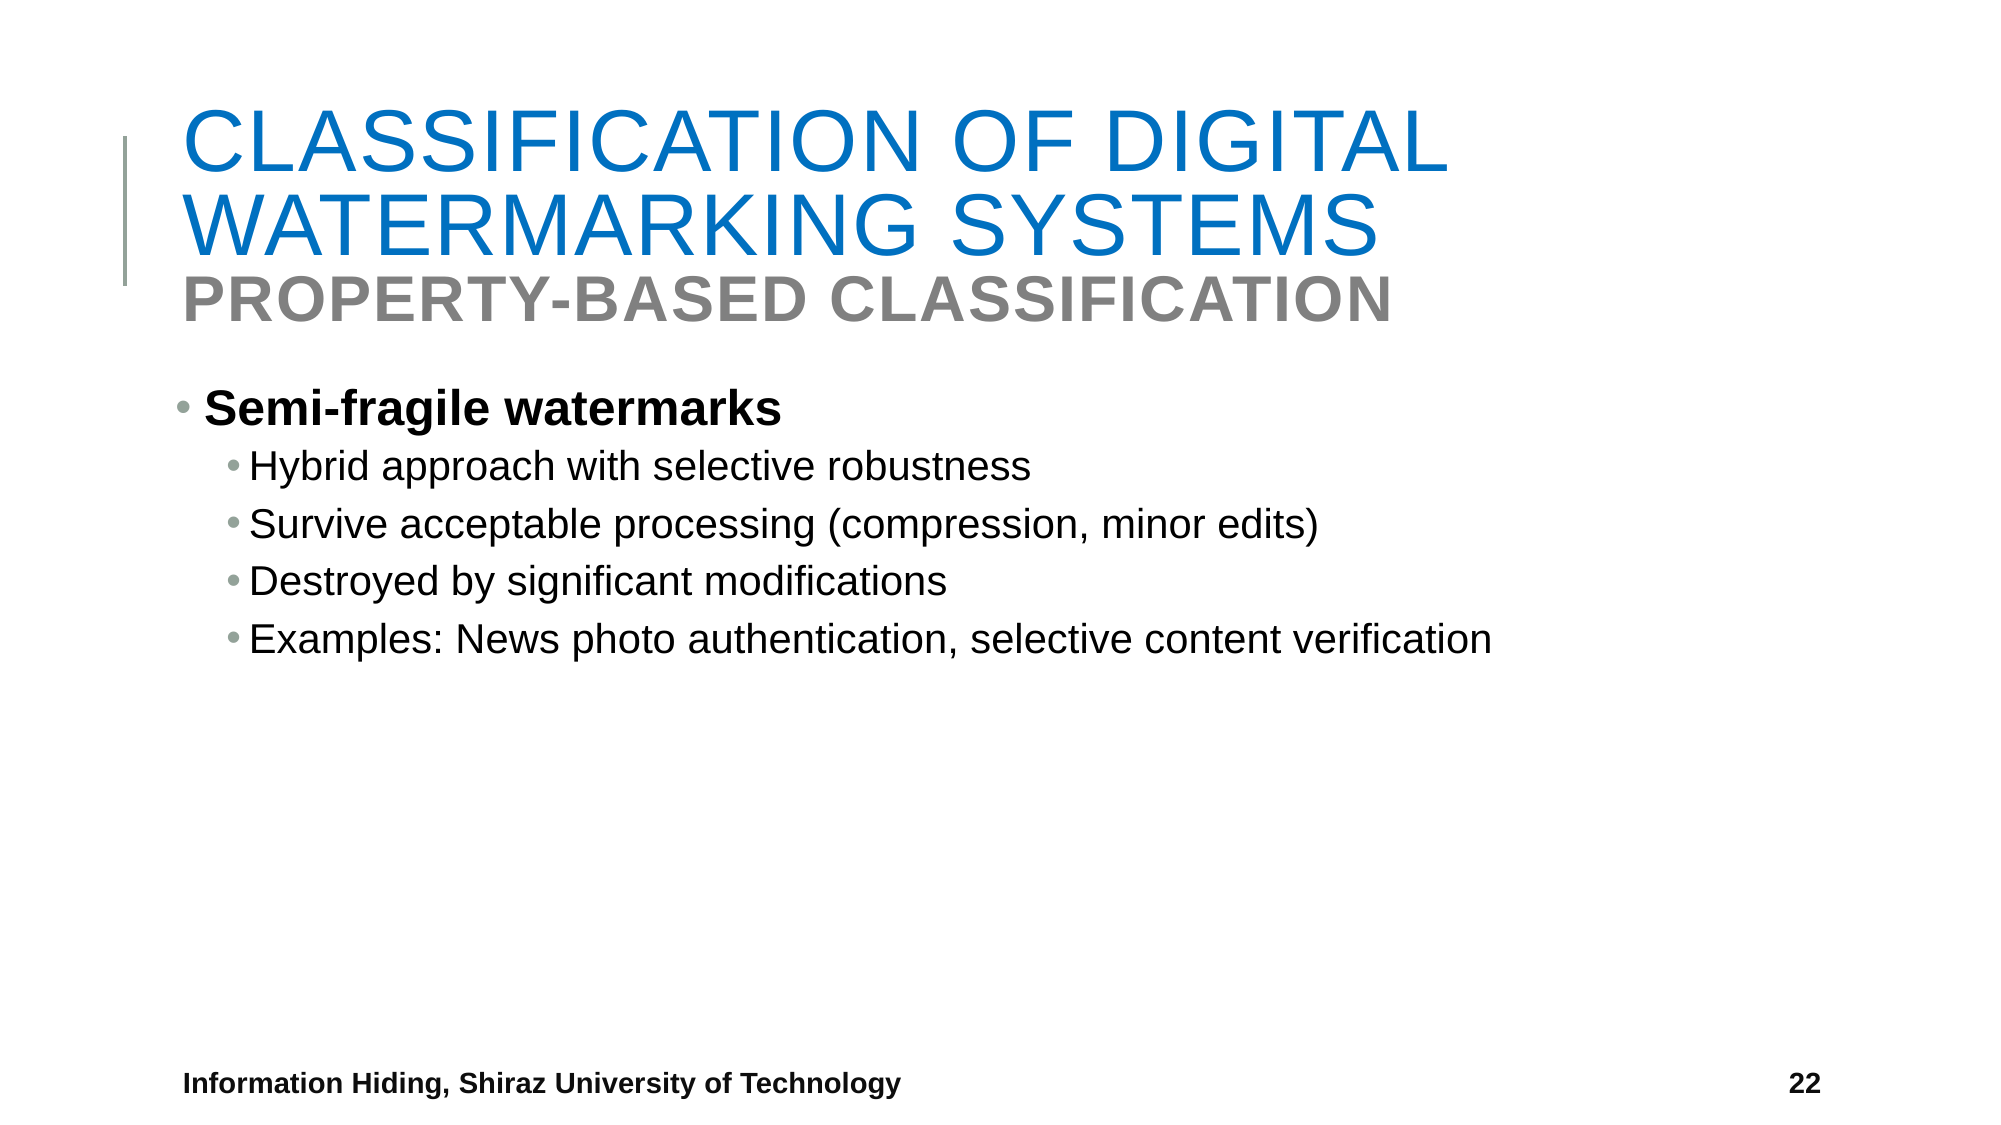

# Classification of Digital Watermarking Systems Property-based Classification
 Semi-fragile watermarks
Hybrid approach with selective robustness
Survive acceptable processing (compression, minor edits)
Destroyed by significant modifications
Examples: News photo authentication, selective content verification

Information Hiding, Shiraz University of Technology
22